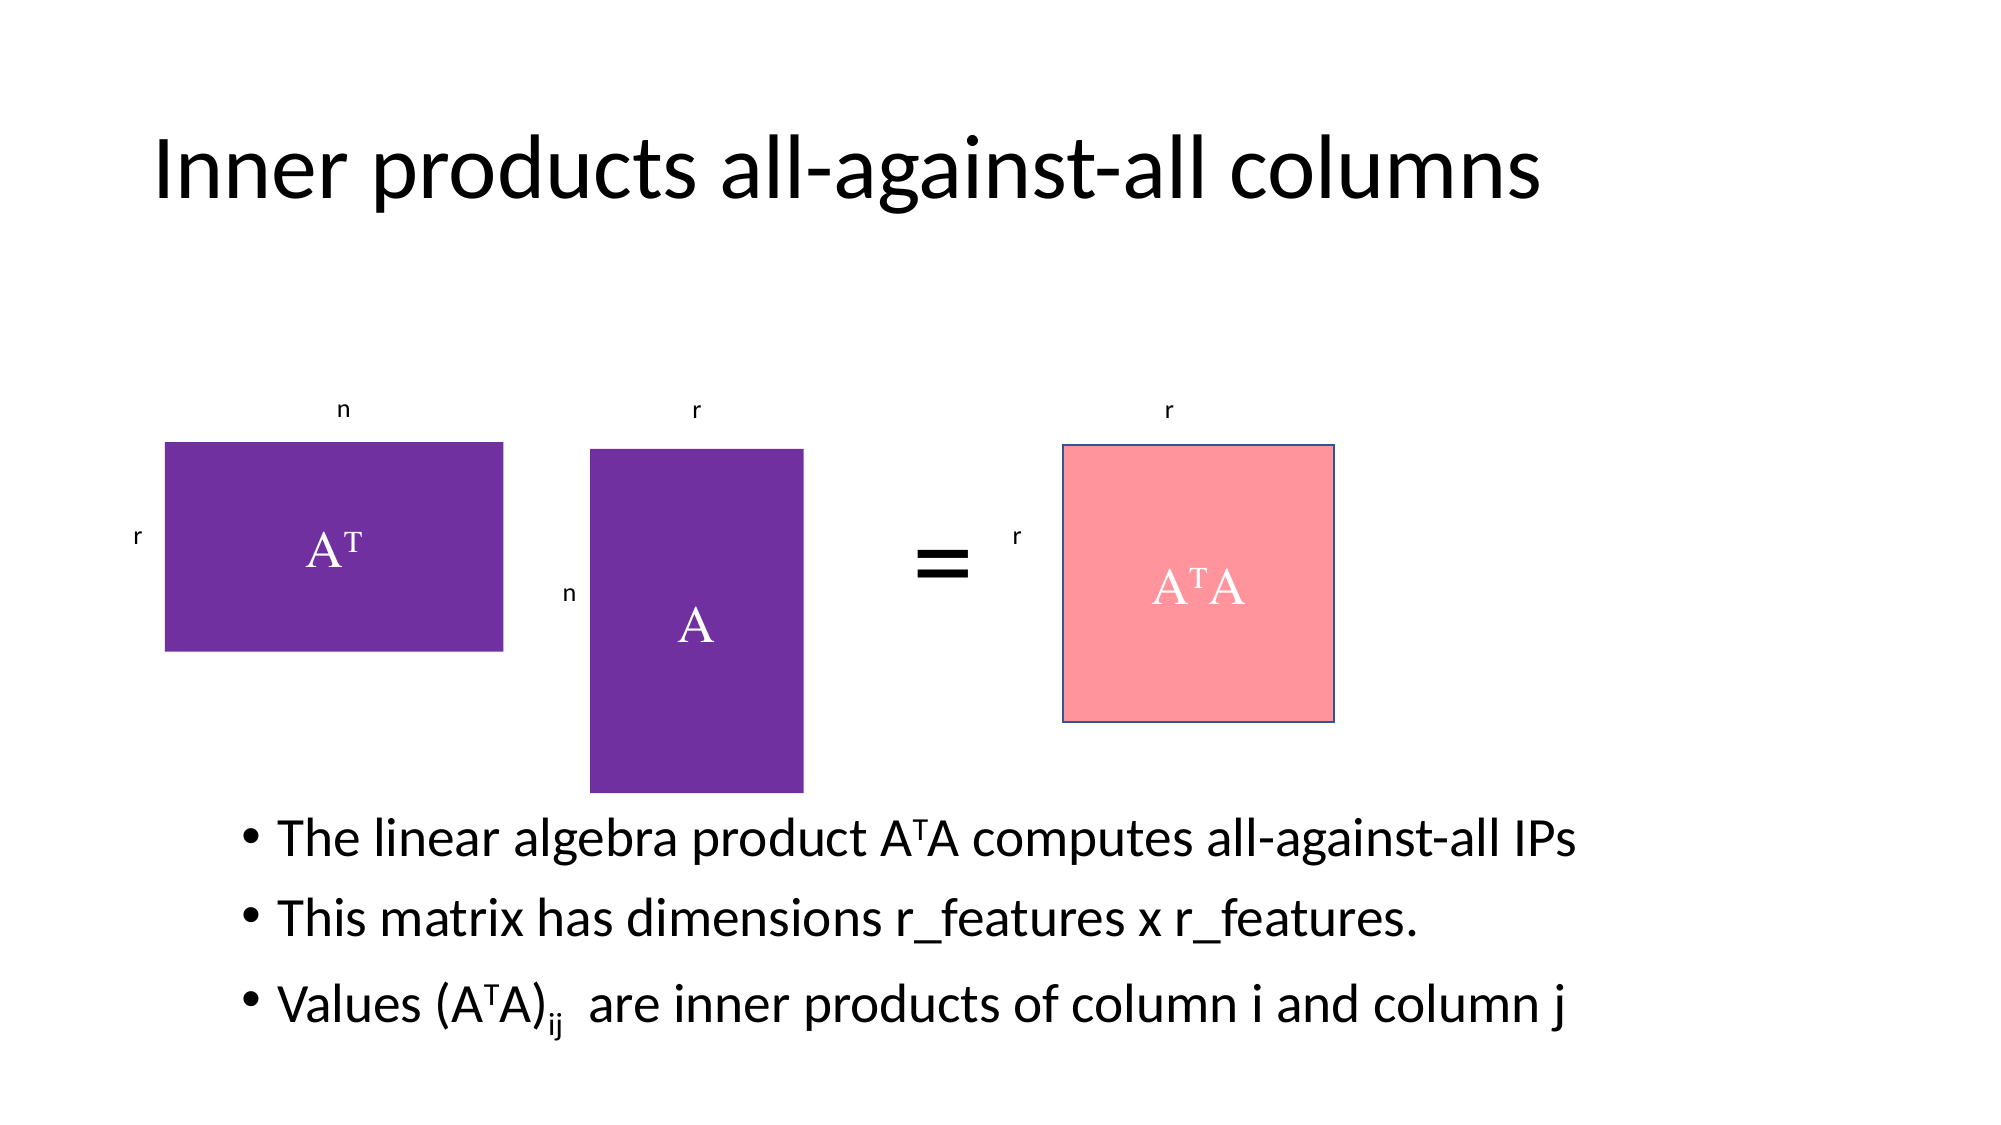

# Inner products all-against-all columns
n
r
r
AT
ATA
A
=
r
r
n
The linear algebra product ATA computes all-against-all IPs
This matrix has dimensions r_features x r_features.
Values (ATA)ij  are inner products of column i and column j